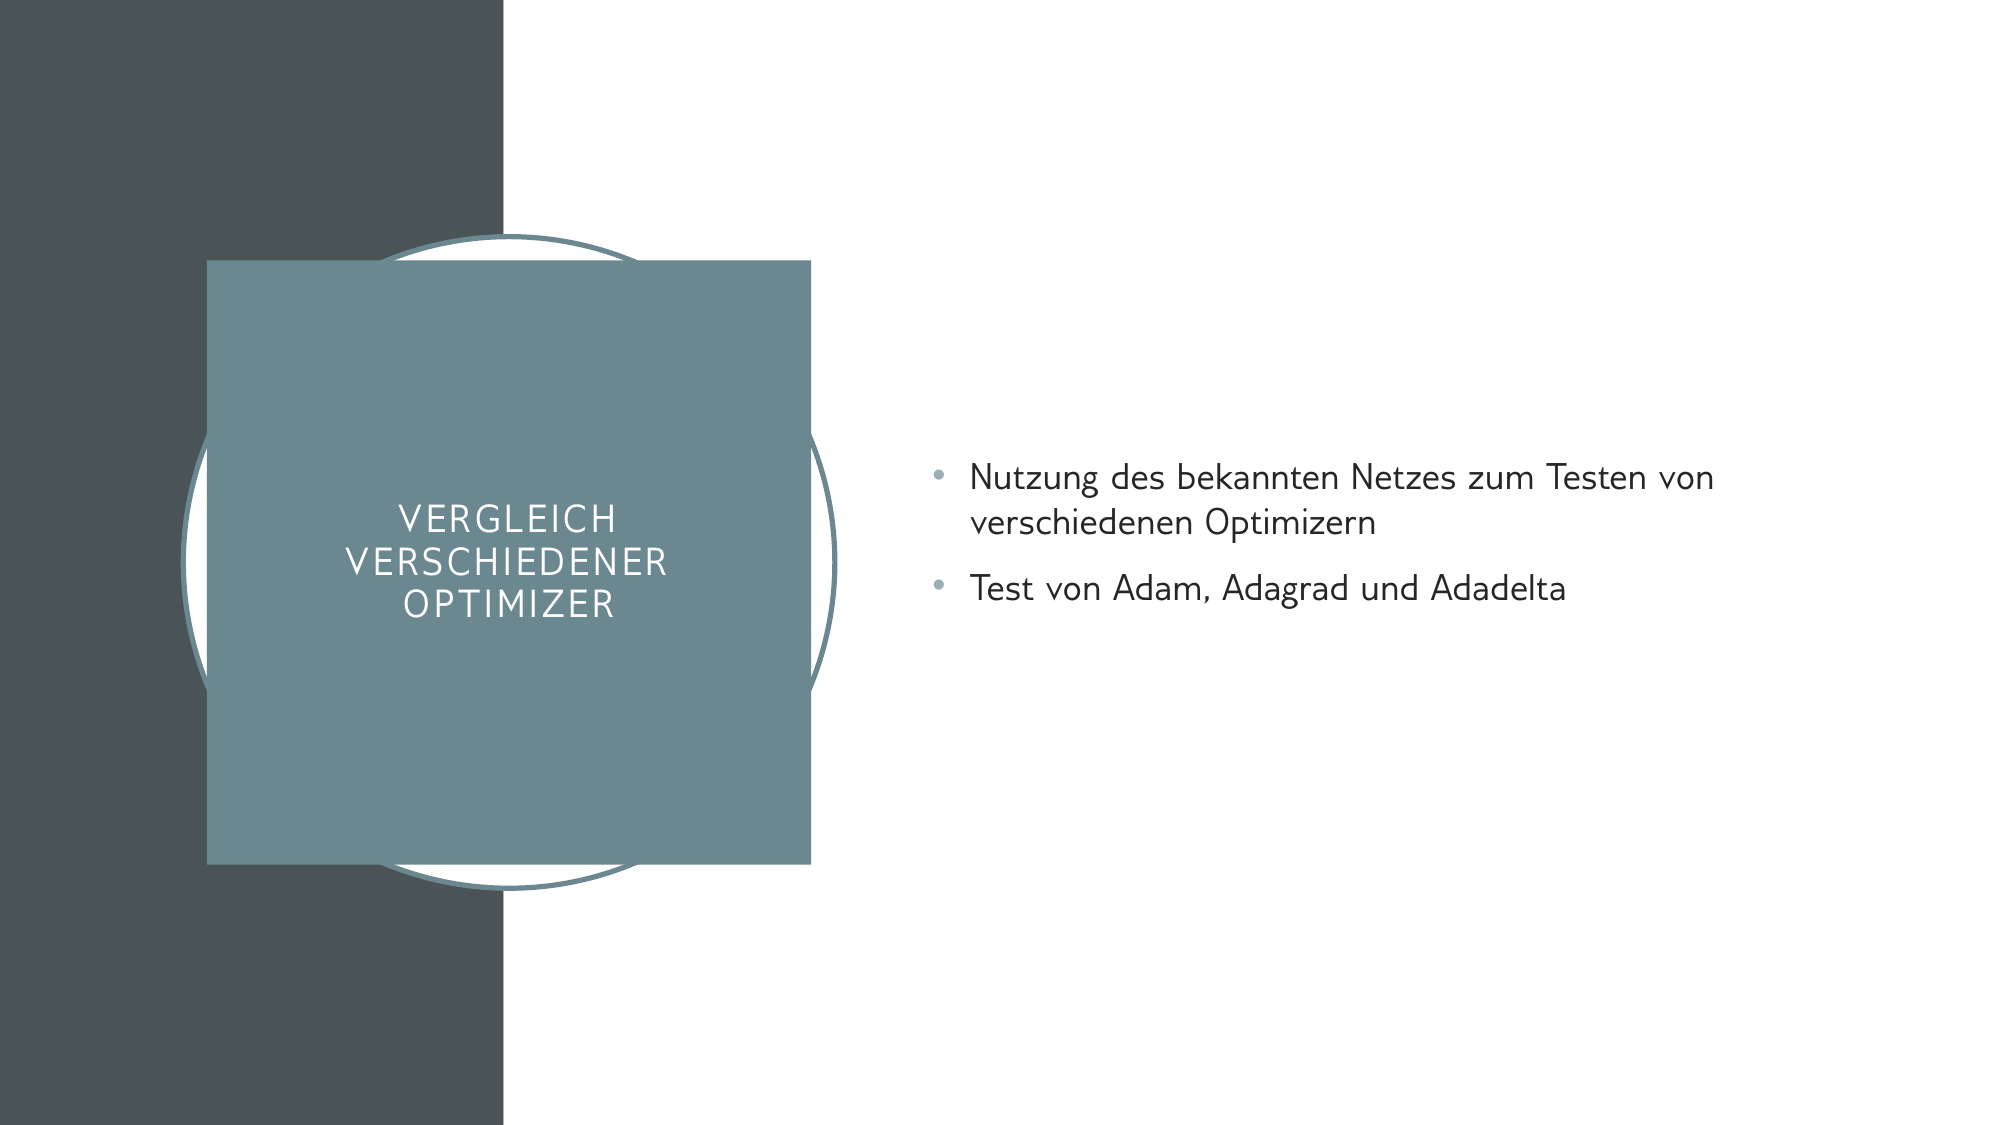

Nutzung des bekannten Netzes zum Testen von verschiedenen Optimizern
Test von Adam, Adagrad und Adadelta

# Vergleich verschiedener Optimizer